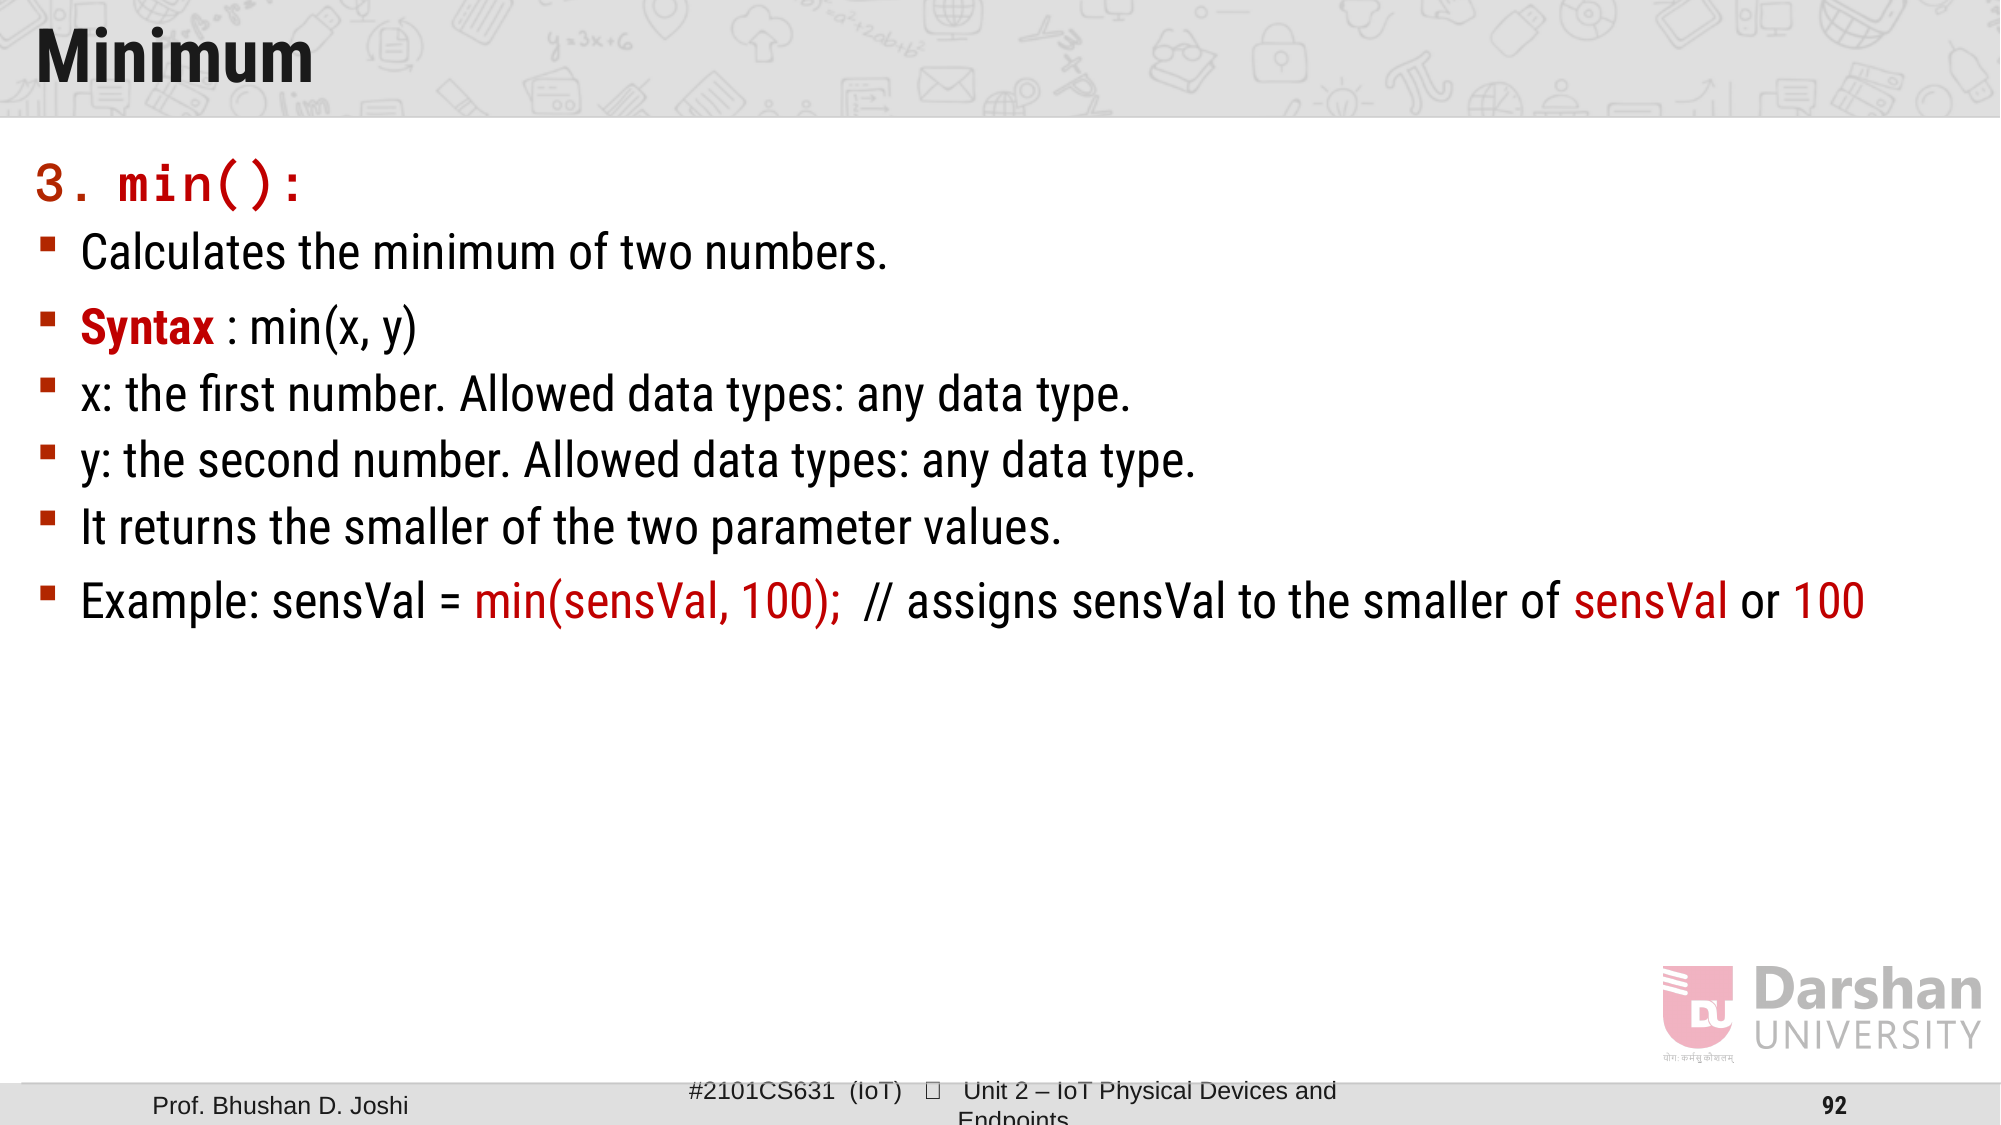

# Minimum
min():
Calculates the minimum of two numbers.
Syntax : min(x, y)
x: the first number. Allowed data types: any data type.
y: the second number. Allowed data types: any data type.
It returns the smaller of the two parameter values.
Example: sensVal = min(sensVal, 100);  // assigns sensVal to the smaller of sensVal or 100